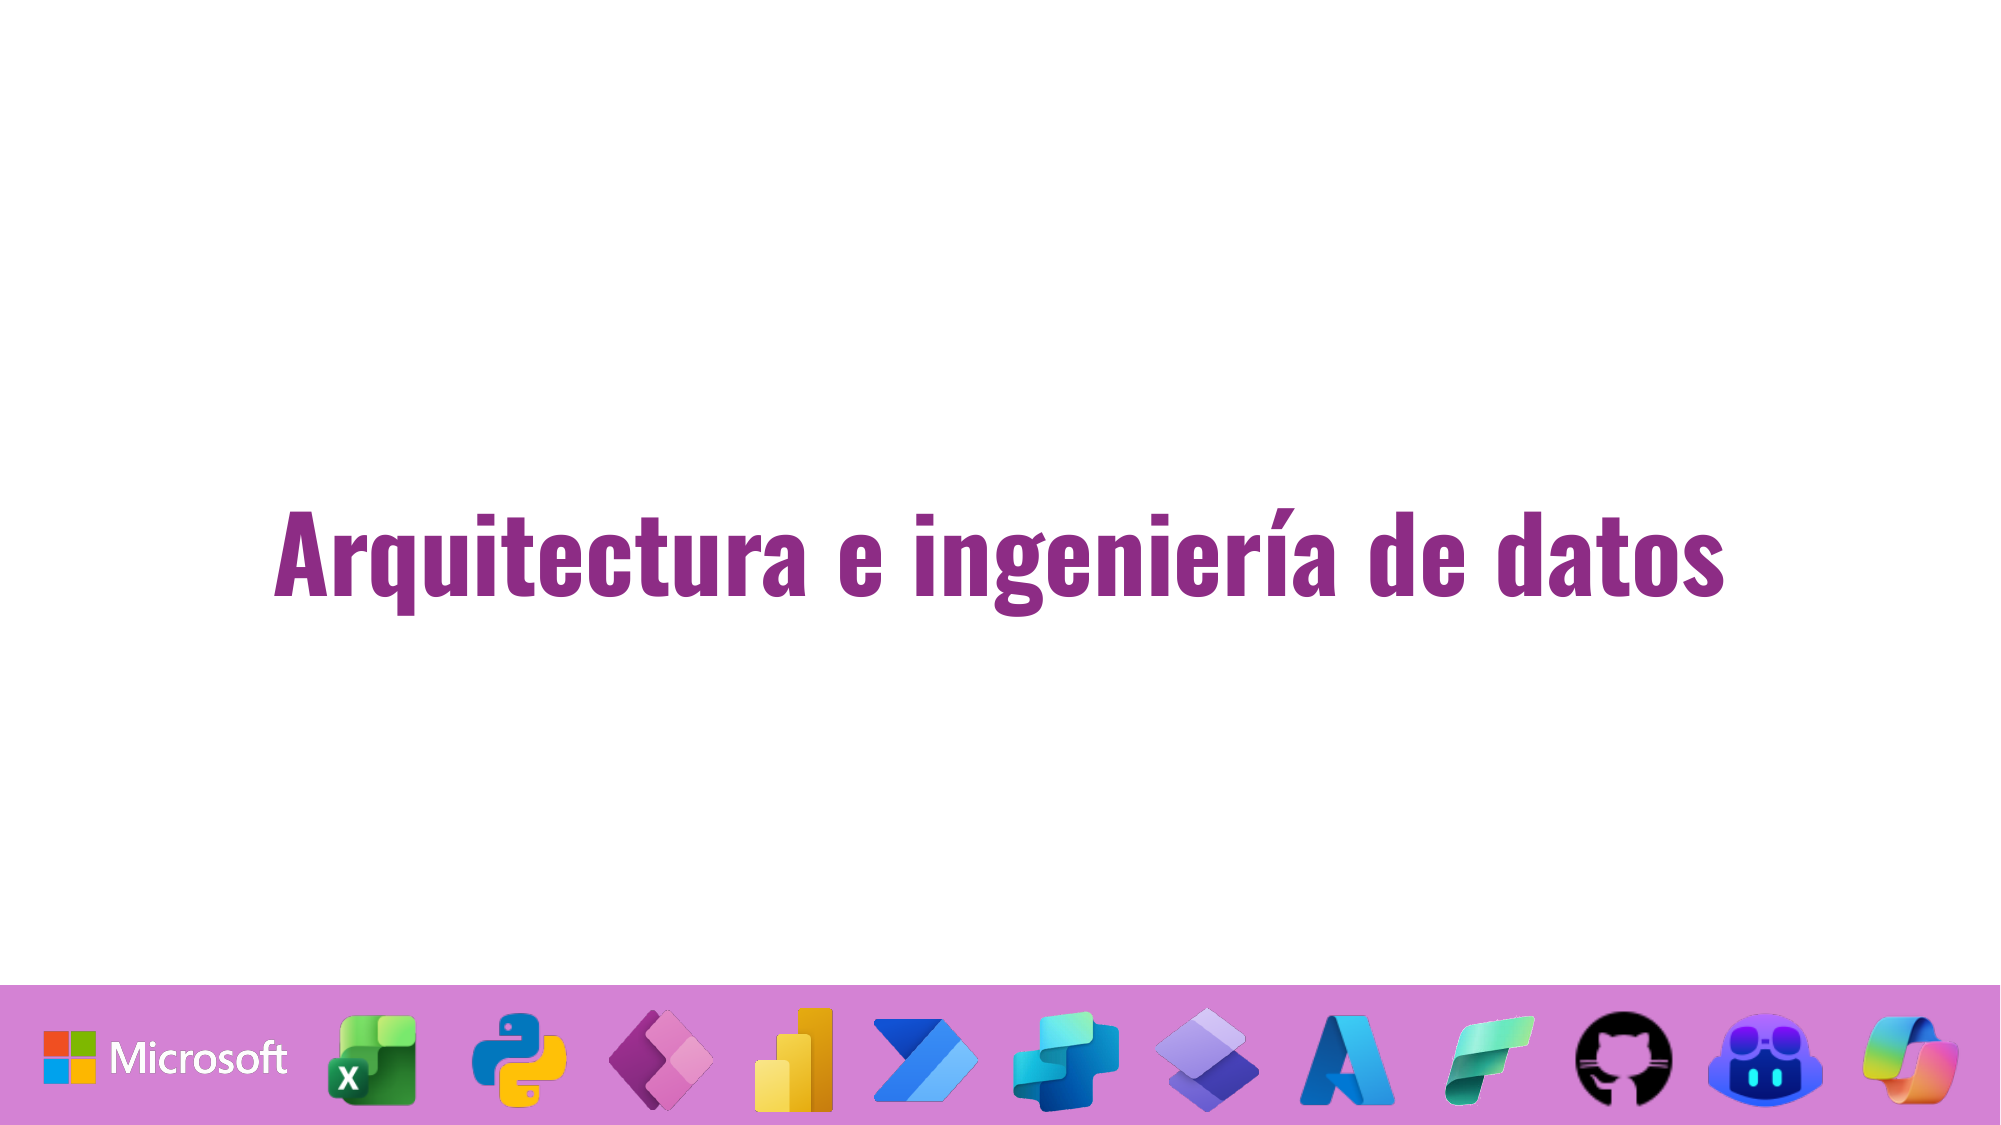

# Arquitectura e ingeniería de datos
PD: el dinero nunca deja de rentar